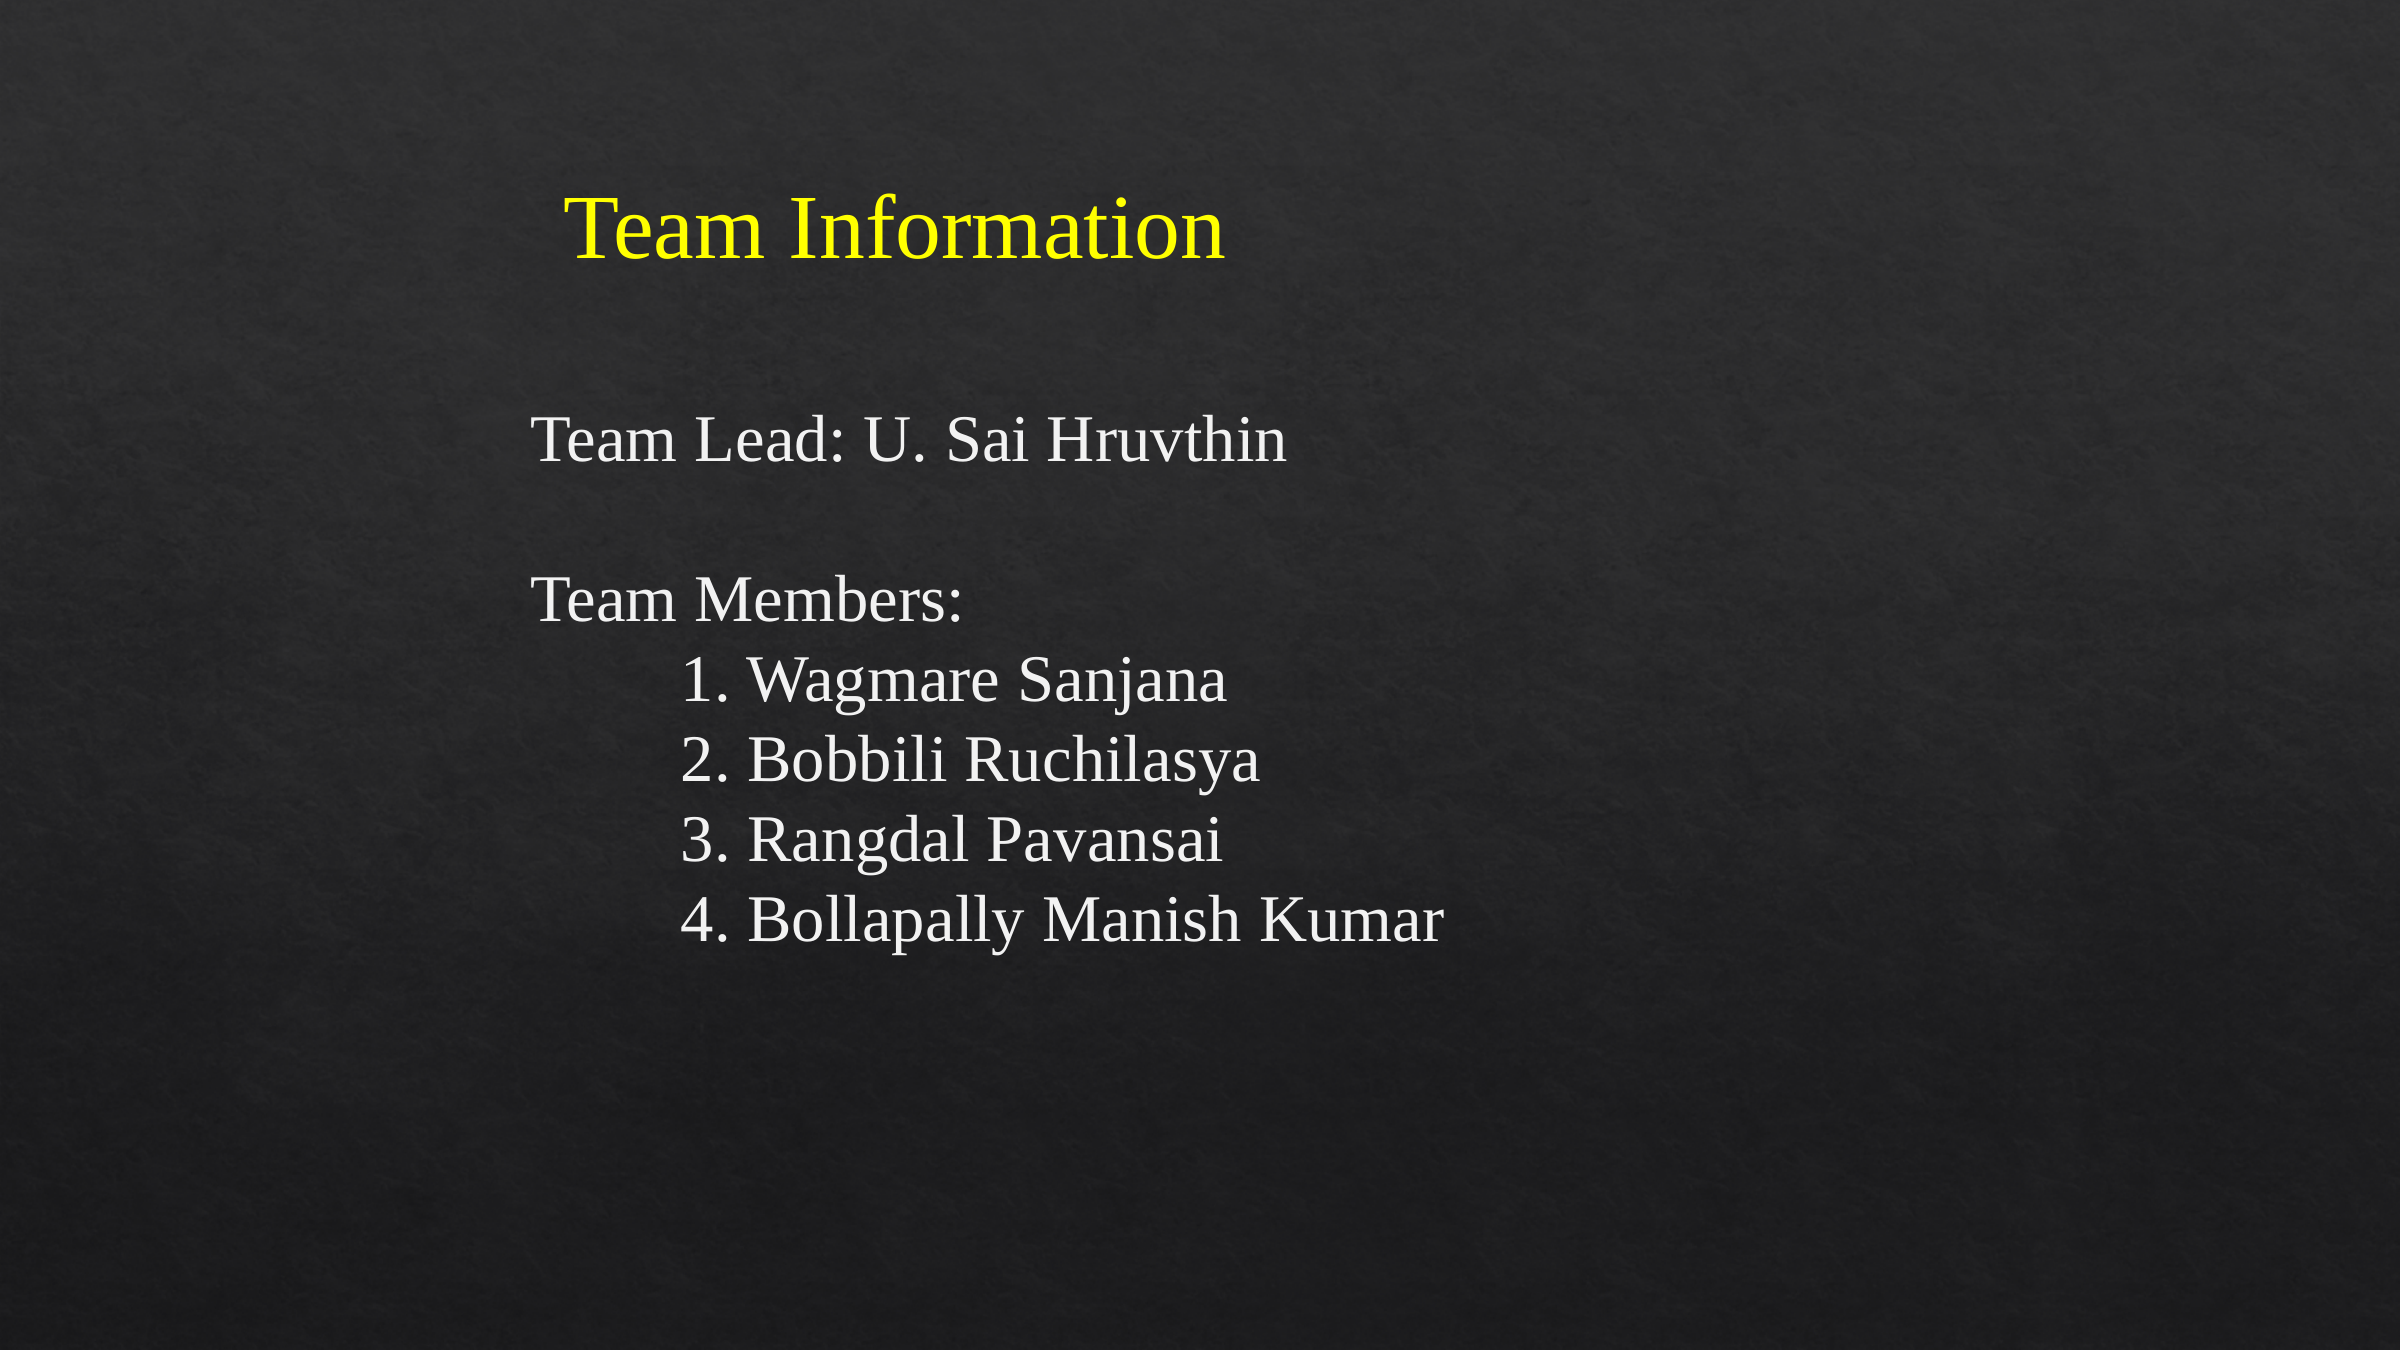

Team Information
Team Lead: U. Sai Hruvthin

Team Members:
	1. Wagmare Sanjana
	2. Bobbili Ruchilasya
	3. Rangdal Pavansai
	4. Bollapally Manish Kumar